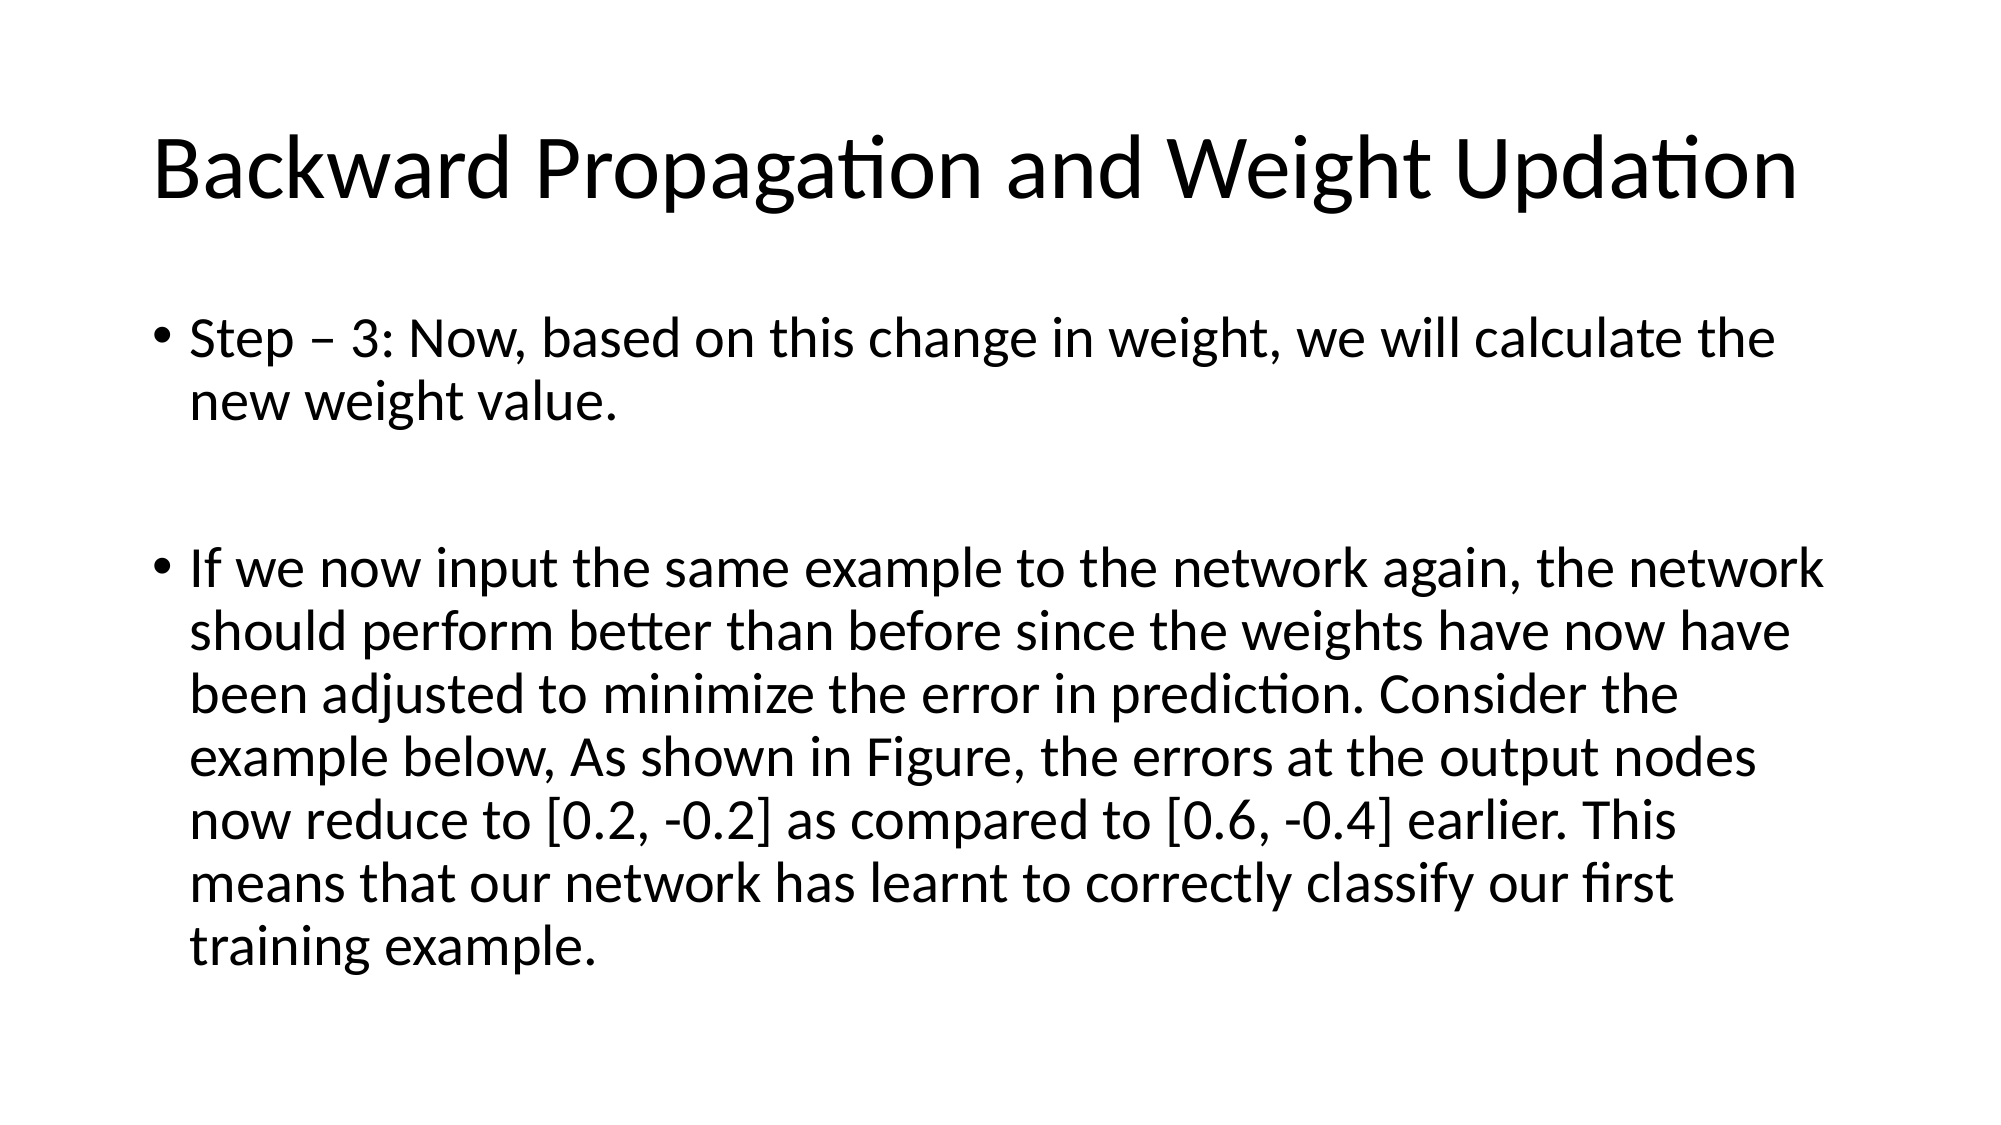

# Backward Propagation and Weight Updation
Step – 3: Now, based on this change in weight, we will calculate the new weight value.

If we now input the same example to the network again, the network should perform better than before since the weights have now have been adjusted to minimize the error in prediction. Consider the example below, As shown in Figure, the errors at the output nodes now reduce to [0.2, -0.2] as compared to [0.6, -0.4] earlier. This means that our network has learnt to correctly classify our first training example.